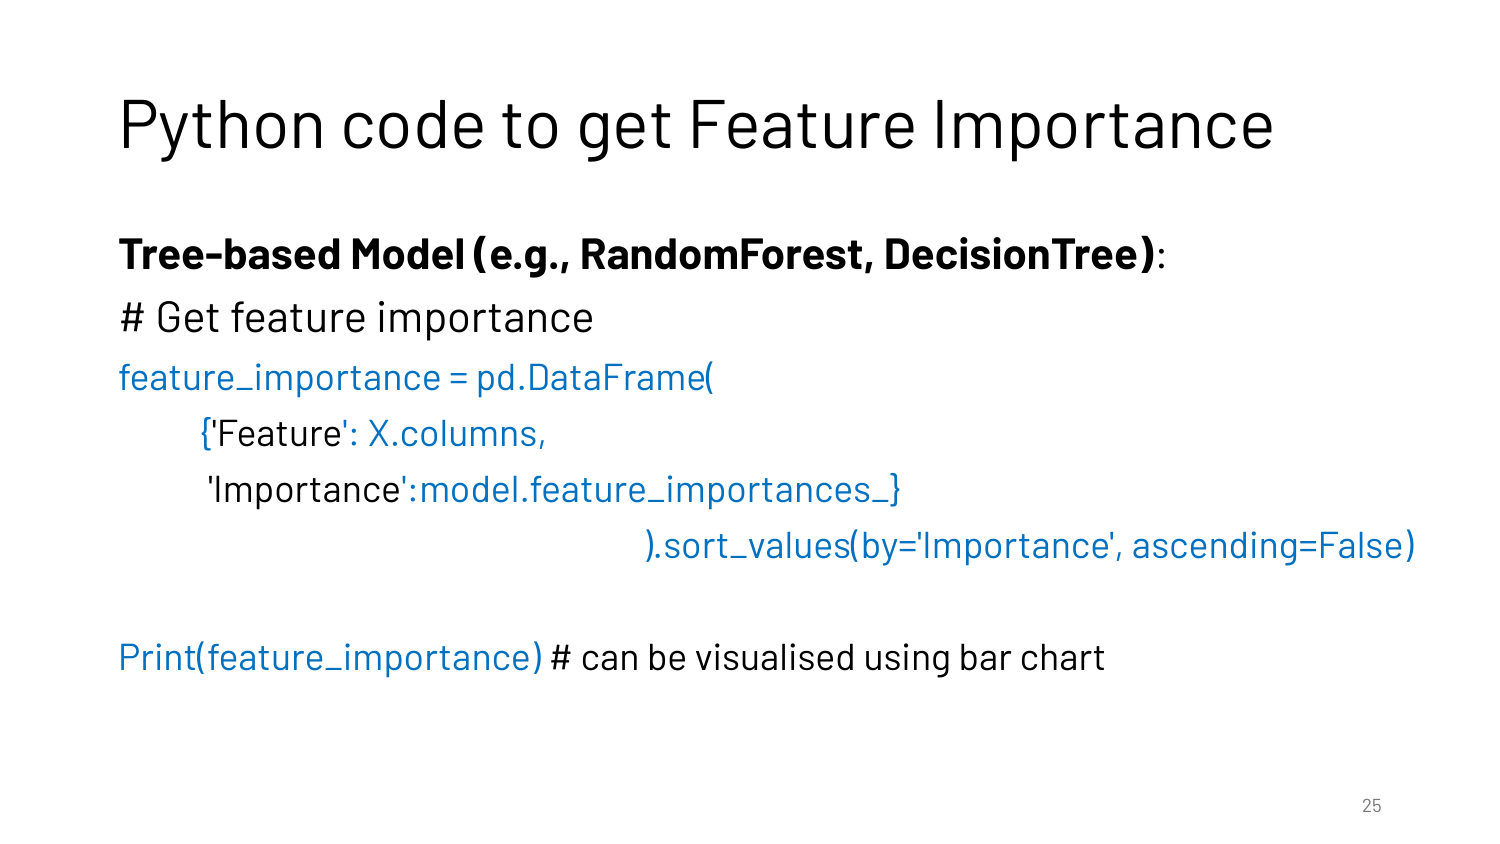

# Python code to get Feature Importance
Tree-based Model (e.g., RandomForest, DecisionTree):
# Get feature importance
feature_importance = pd.DataFrame(
           {'Feature': X.columns,
            'Importance':model.feature_importances_}
                                                                      ).sort_values(by='Importance', ascending=False)

Print(feature_importance) # can be visualised using bar chart
25